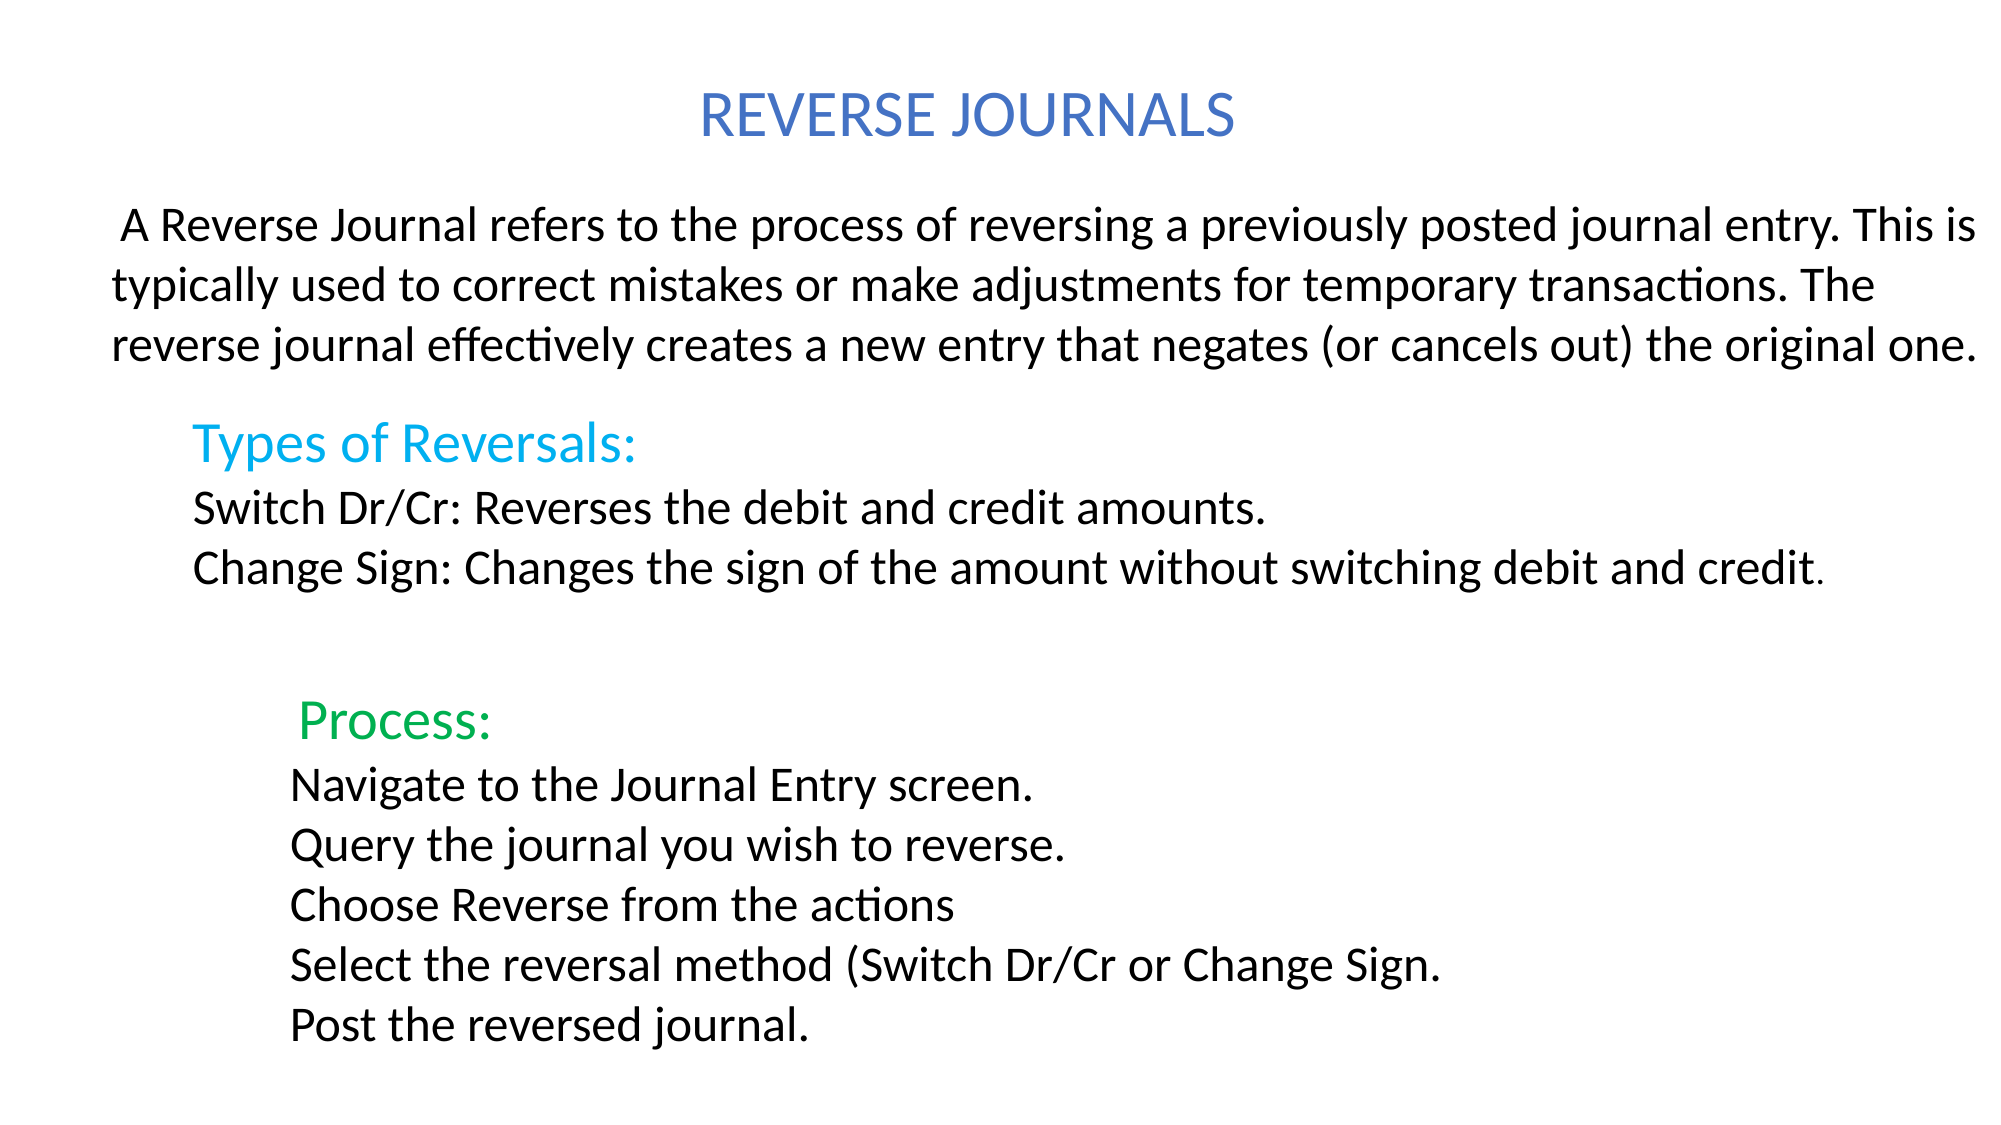

REVERSE JOURNALS
 A Reverse Journal refers to the process of reversing a previously posted journal entry. This is typically used to correct mistakes or make adjustments for temporary transactions. The reverse journal effectively creates a new entry that negates (or cancels out) the original one.
Types of Reversals:
Switch Dr/Cr: Reverses the debit and credit amounts.
Change Sign: Changes the sign of the amount without switching debit and credit.
 Process:
Navigate to the Journal Entry screen.
Query the journal you wish to reverse.
Choose Reverse from the actions
Select the reversal method (Switch Dr/Cr or Change Sign.
Post the reversed journal.